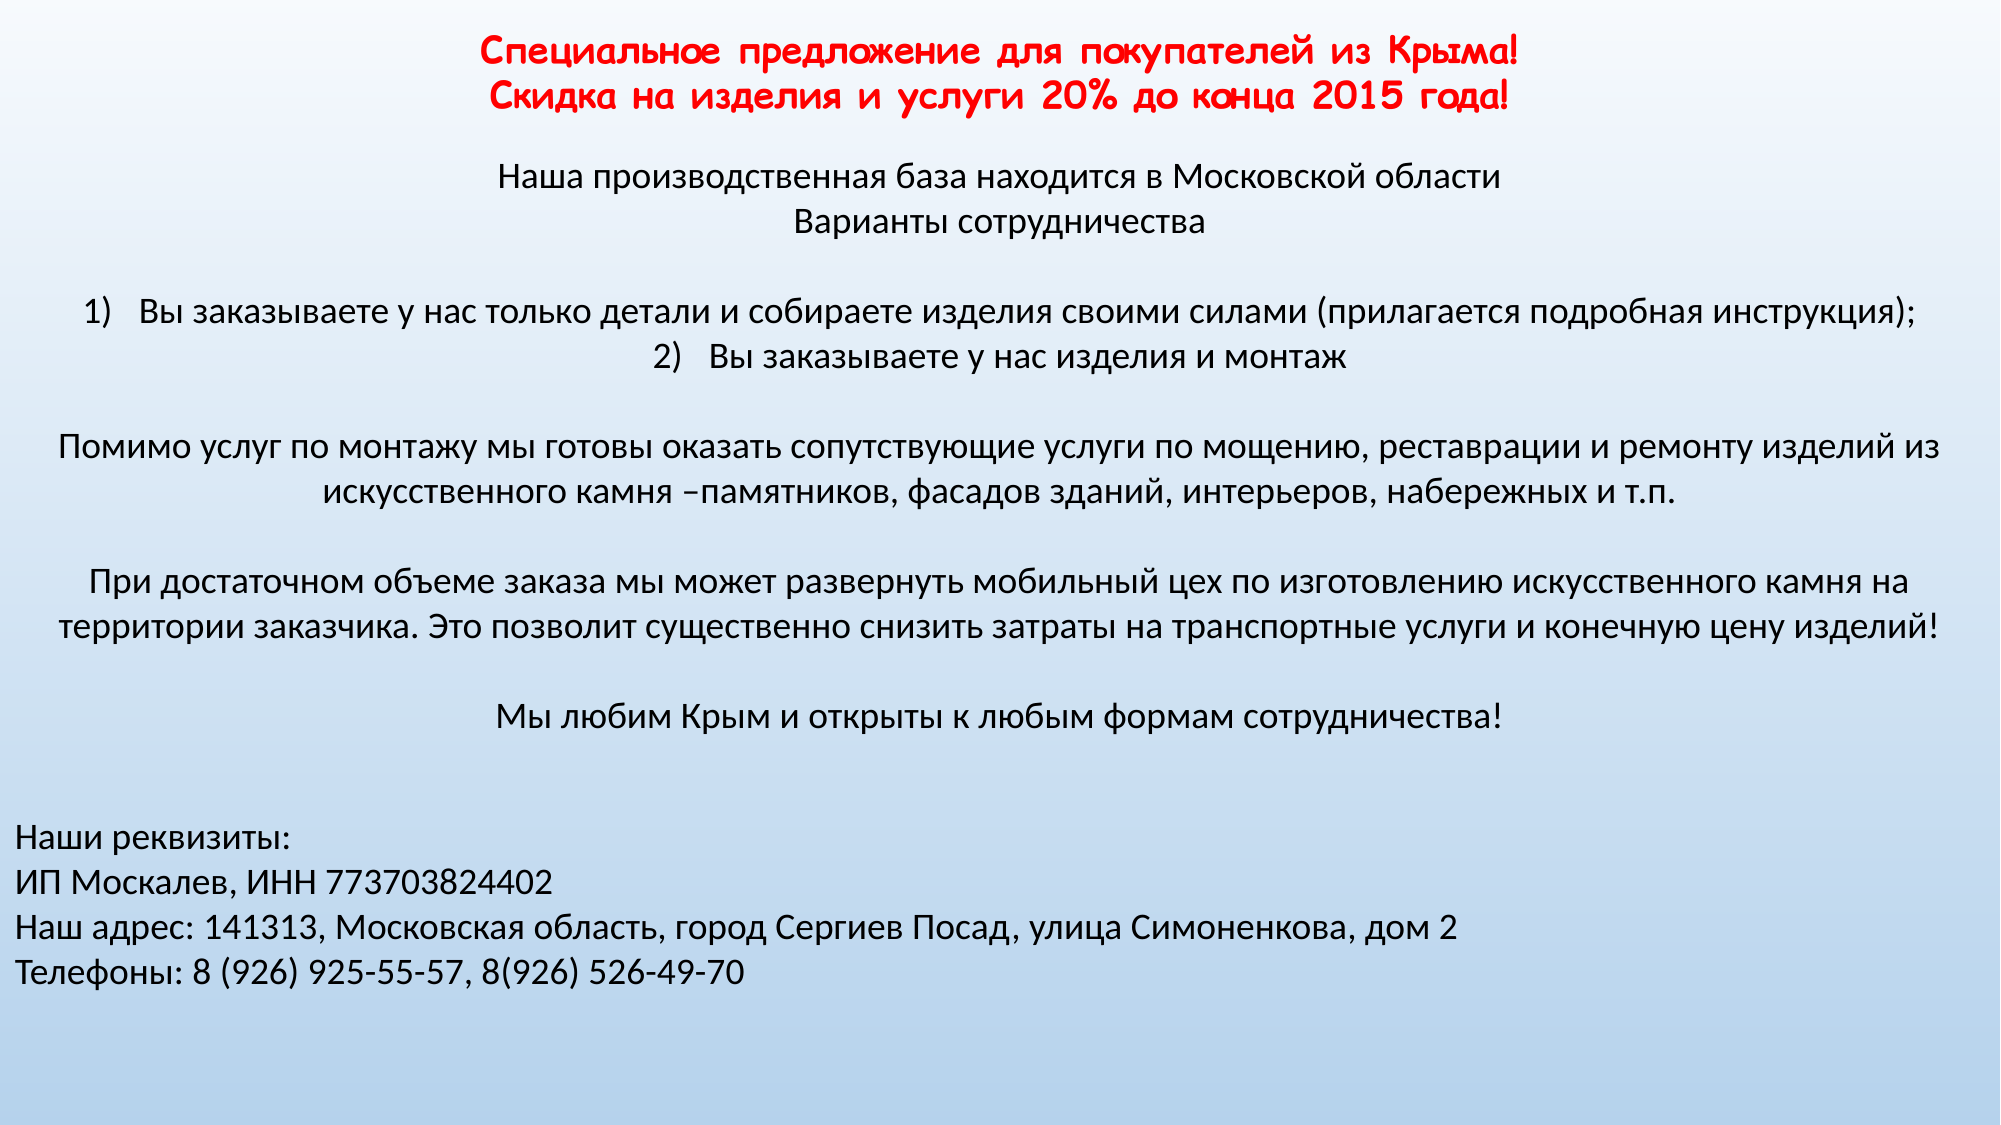

Специальное предложение для покупателей из Крыма!
Скидка на изделия и услуги 20% до конца 2015 года!
Наша производственная база находится в Московской области
Варианты сотрудничества

Вы заказываете у нас только детали и собираете изделия своими силами (прилагается подробная инструкция);
Вы заказываете у нас изделия и монтаж

Помимо услуг по монтажу мы готовы оказать сопутствующие услуги по мощению, реставрации и ремонту изделий из искусственного камня –памятников, фасадов зданий, интерьеров, набережных и т.п.

При достаточном объеме заказа мы может развернуть мобильный цех по изготовлению искусственного камня на территории заказчика. Это позволит существенно снизить затраты на транспортные услуги и конечную цену изделий!

Мы любим Крым и открыты к любым формам сотрудничества!

Наши реквизиты:
ИП Москалев, ИНН 773703824402
Наш адрес: 141313, Московская область, город Сергиев Посад, улица Симоненкова, дом 2
Телефоны: 8 (926) 925-55-57, 8(926) 526-49-70